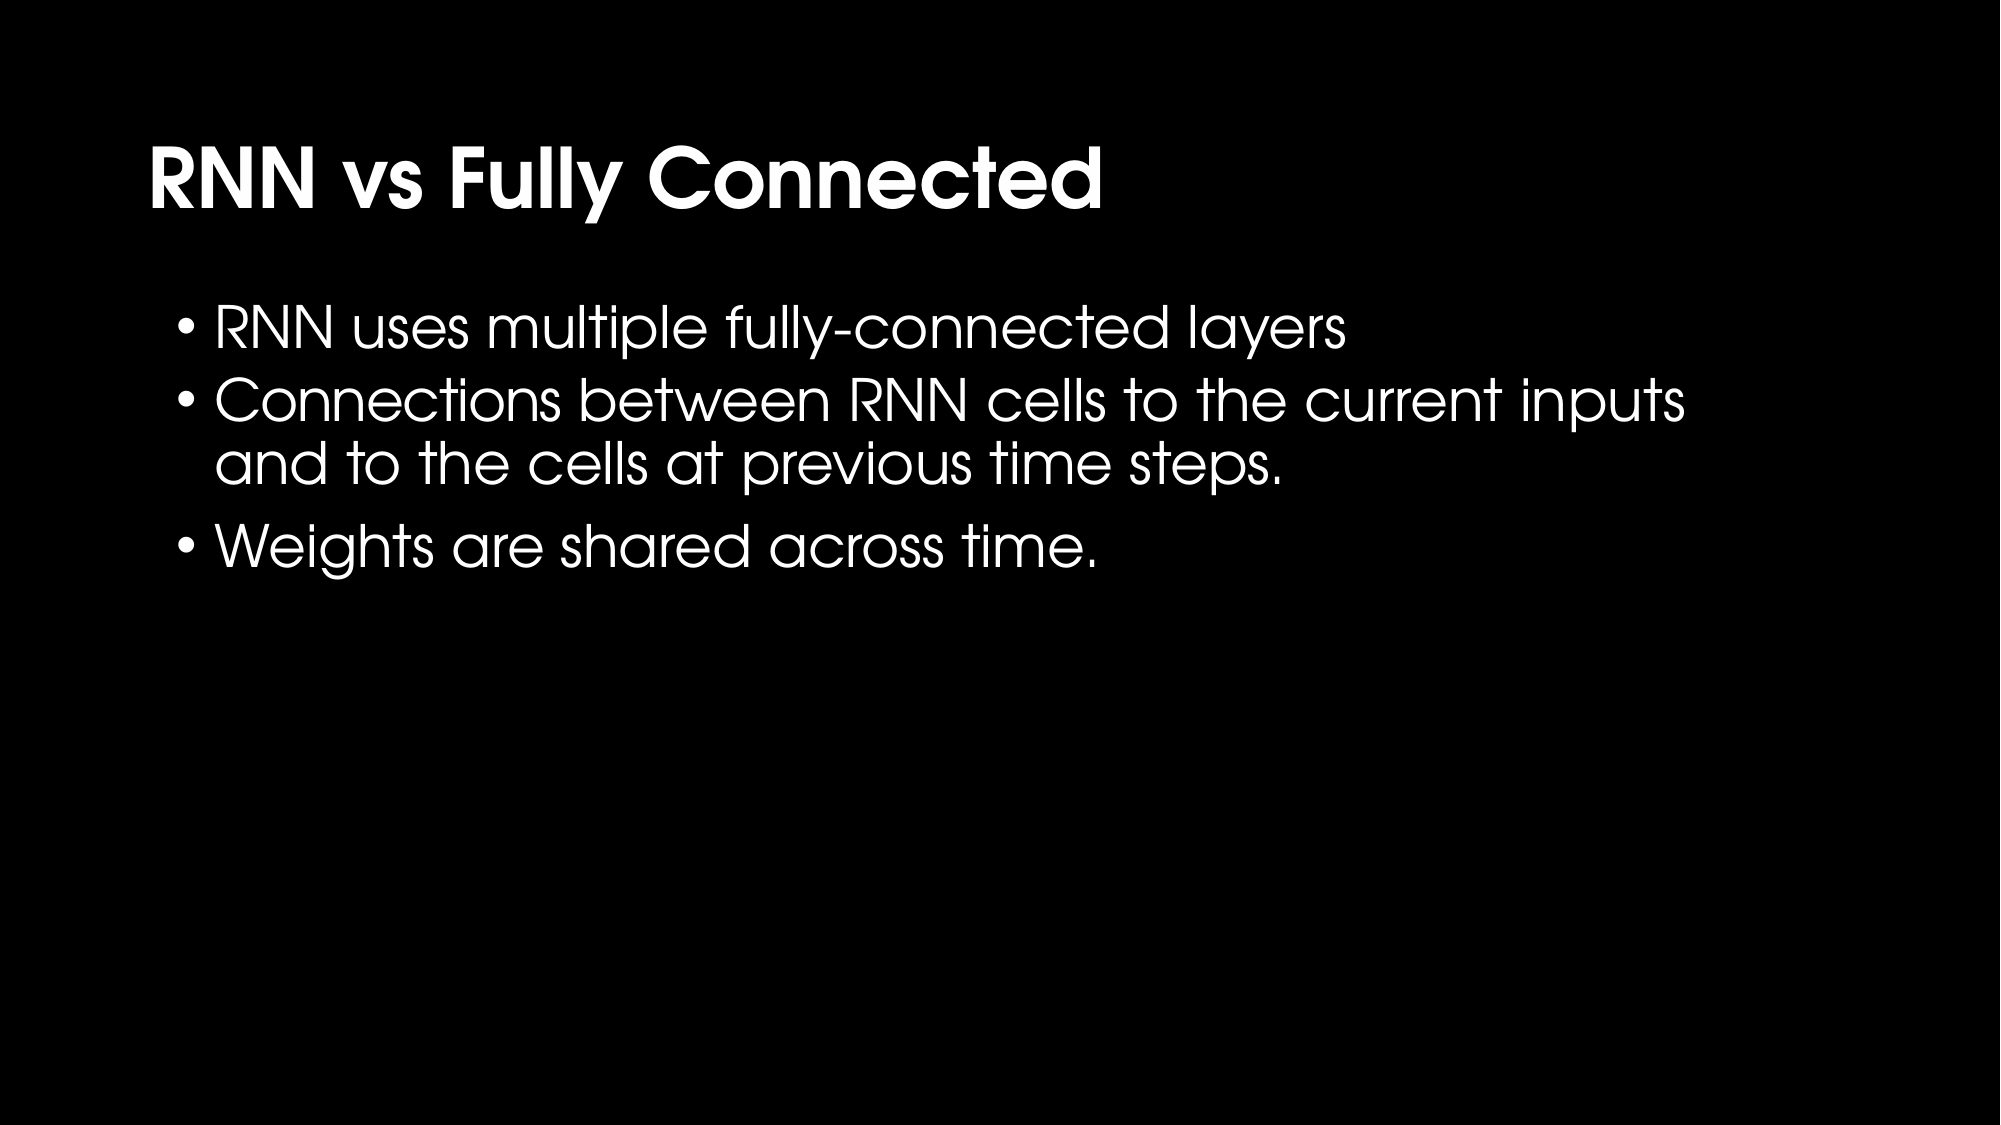

# RNN vs Fully Connected
RNN uses multiple fully-connected layers
Connections between RNN cells to the current inputs and to the cells at previous time steps.
Weights are shared across time.